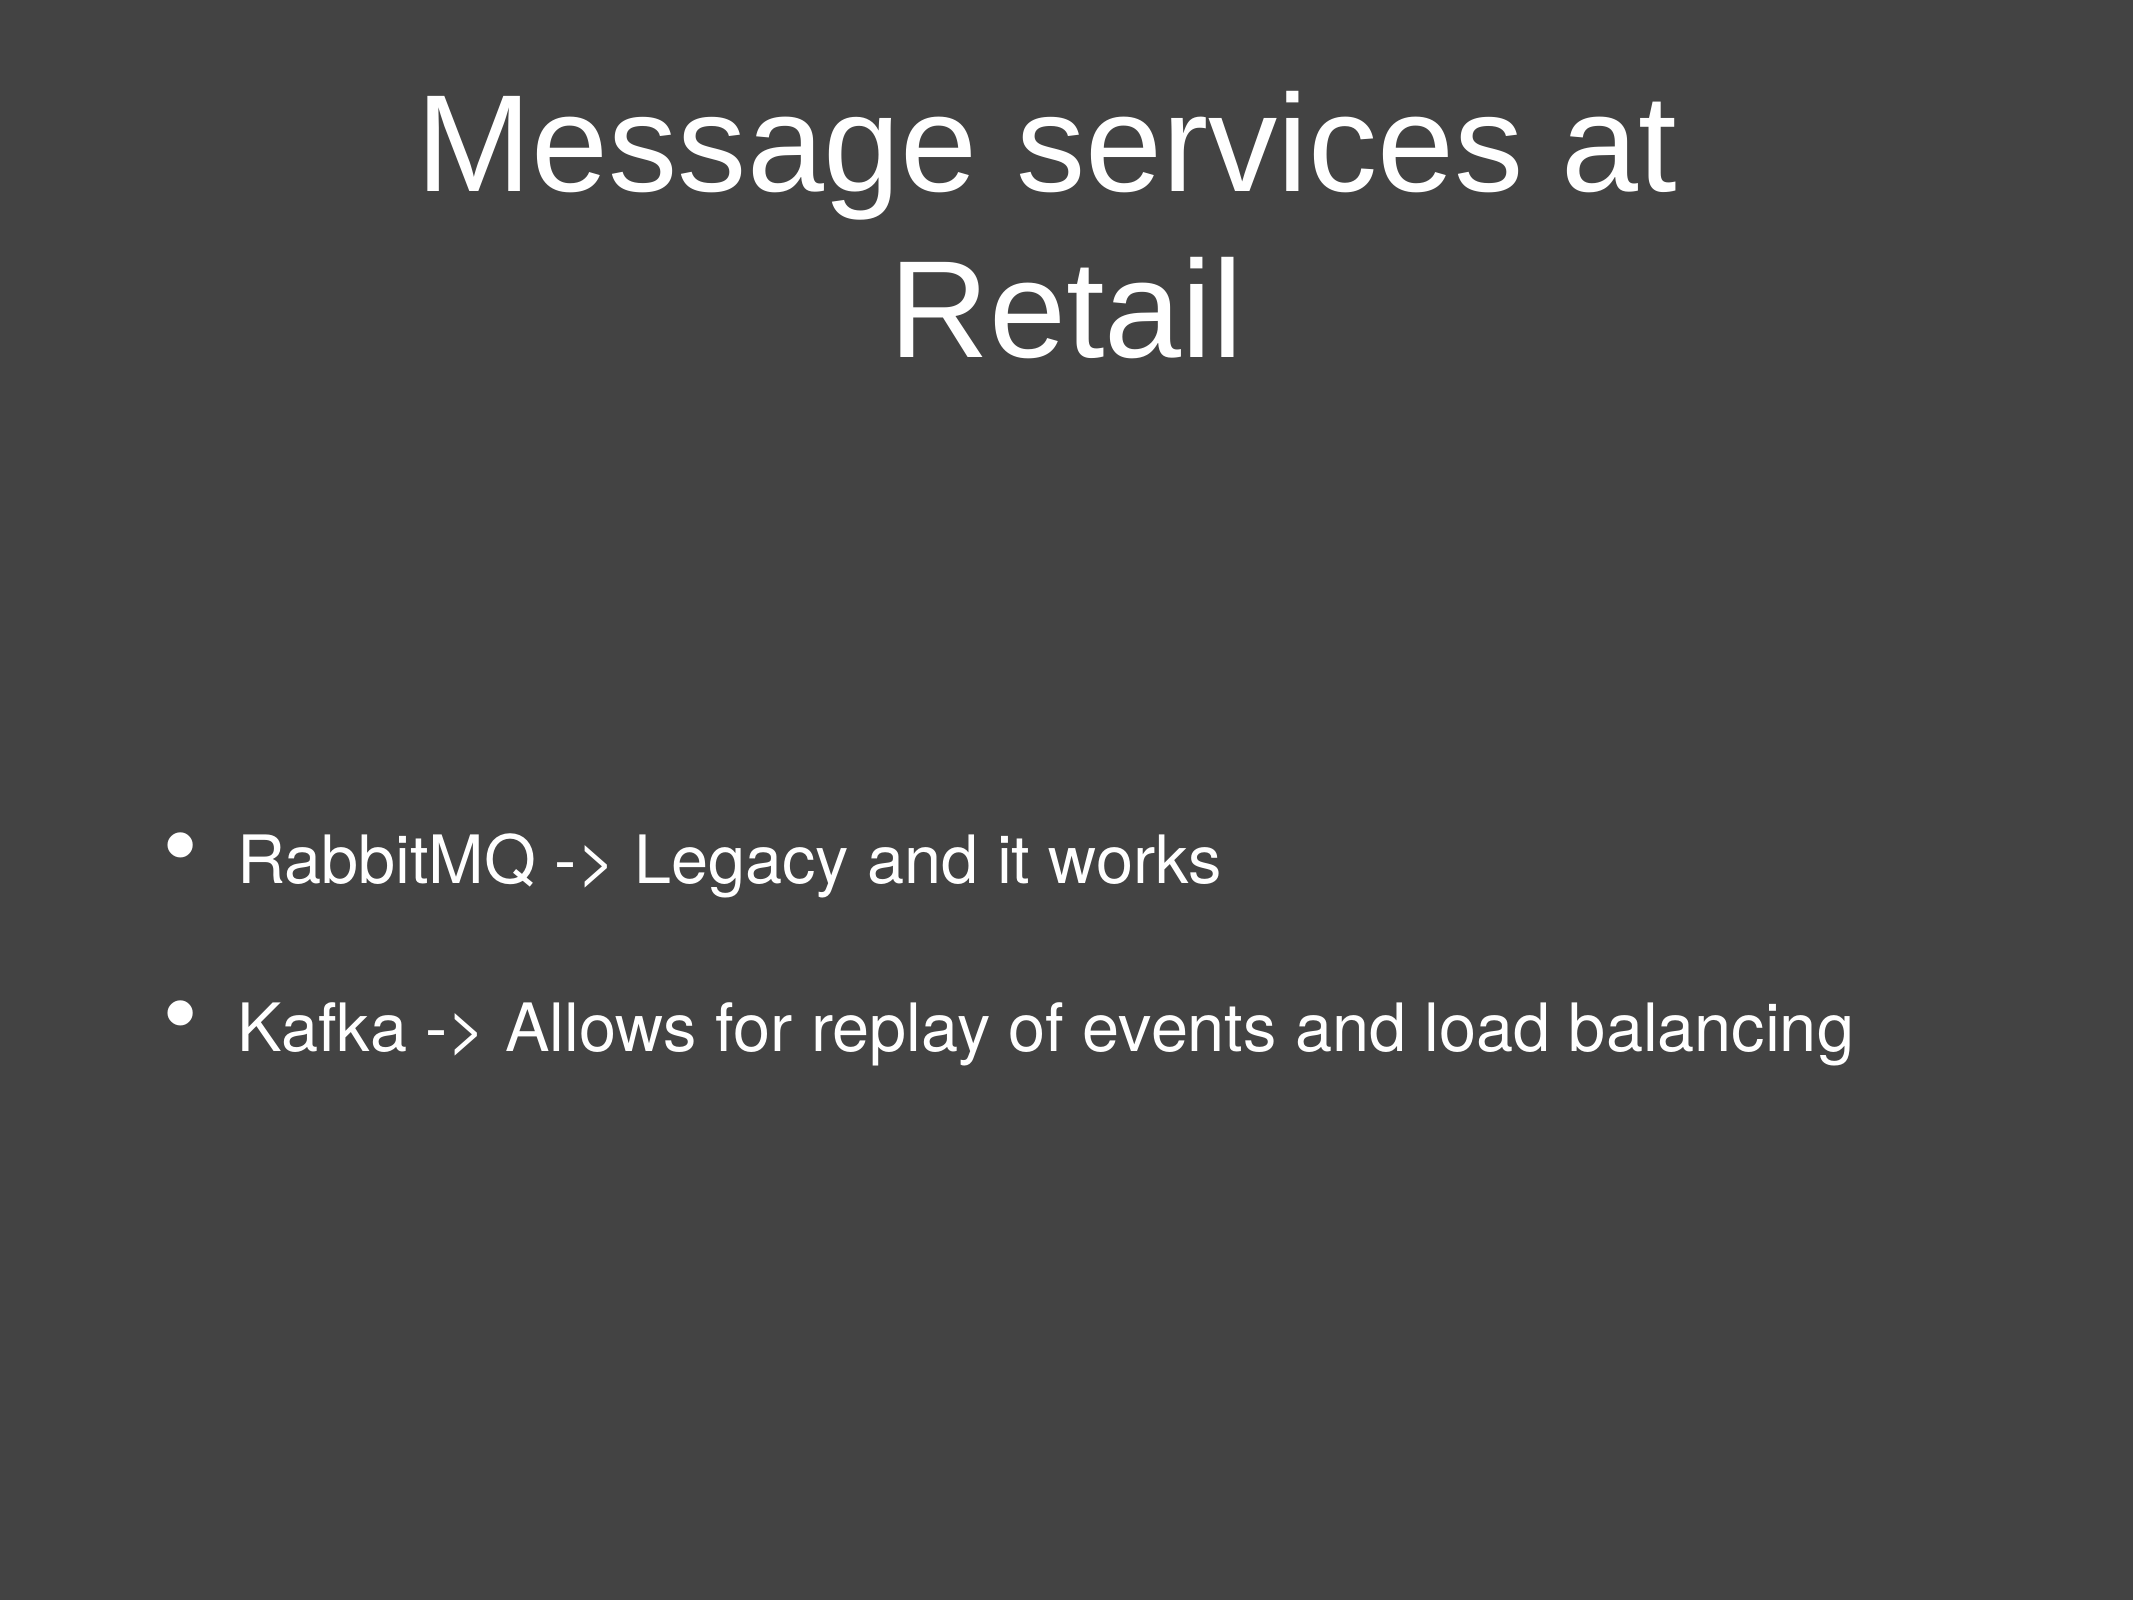

# Message services at
Retail
RabbitMQ -> Legacy and it works
Kafka -> Allows for replay of events and load balancing